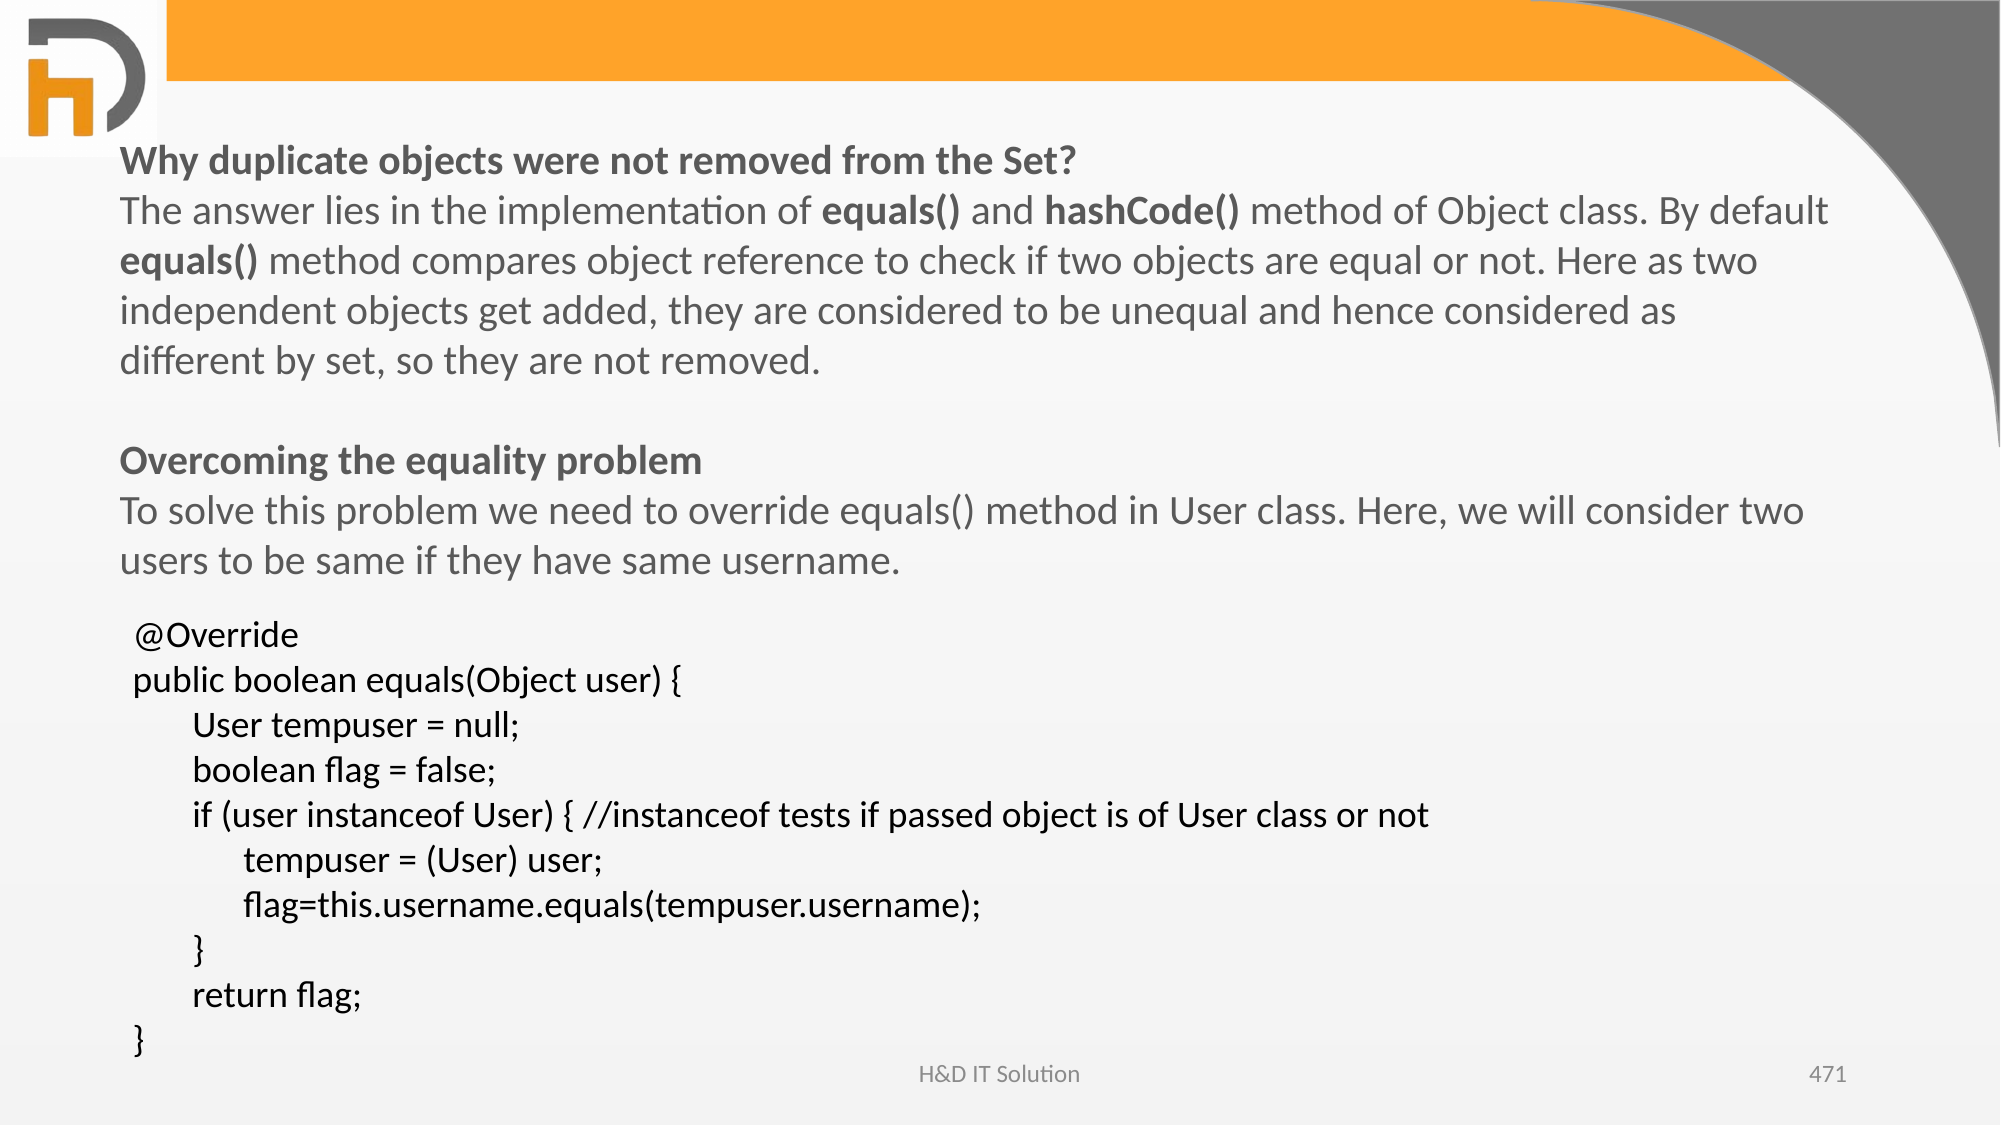

Why duplicate objects were not removed from the Set?
The answer lies in the implementation of equals() and hashCode() method of Object class. By default equals() method compares object reference to check if two objects are equal or not. Here as two independent objects get added, they are considered to be unequal and hence considered as different by set, so they are not removed.

Overcoming the equality problem
To solve this problem we need to override equals() method in User class. Here, we will consider two users to be same if they have same username.
@Override
public boolean equals(Object user) {
       User tempuser = null;
       boolean flag = false;
       if (user instanceof User) { //instanceof tests if passed object is of User class or not
             tempuser = (User) user;
             flag=this.username.equals(tempuser.username);
       }
       return flag;
}
H&D IT Solution
471